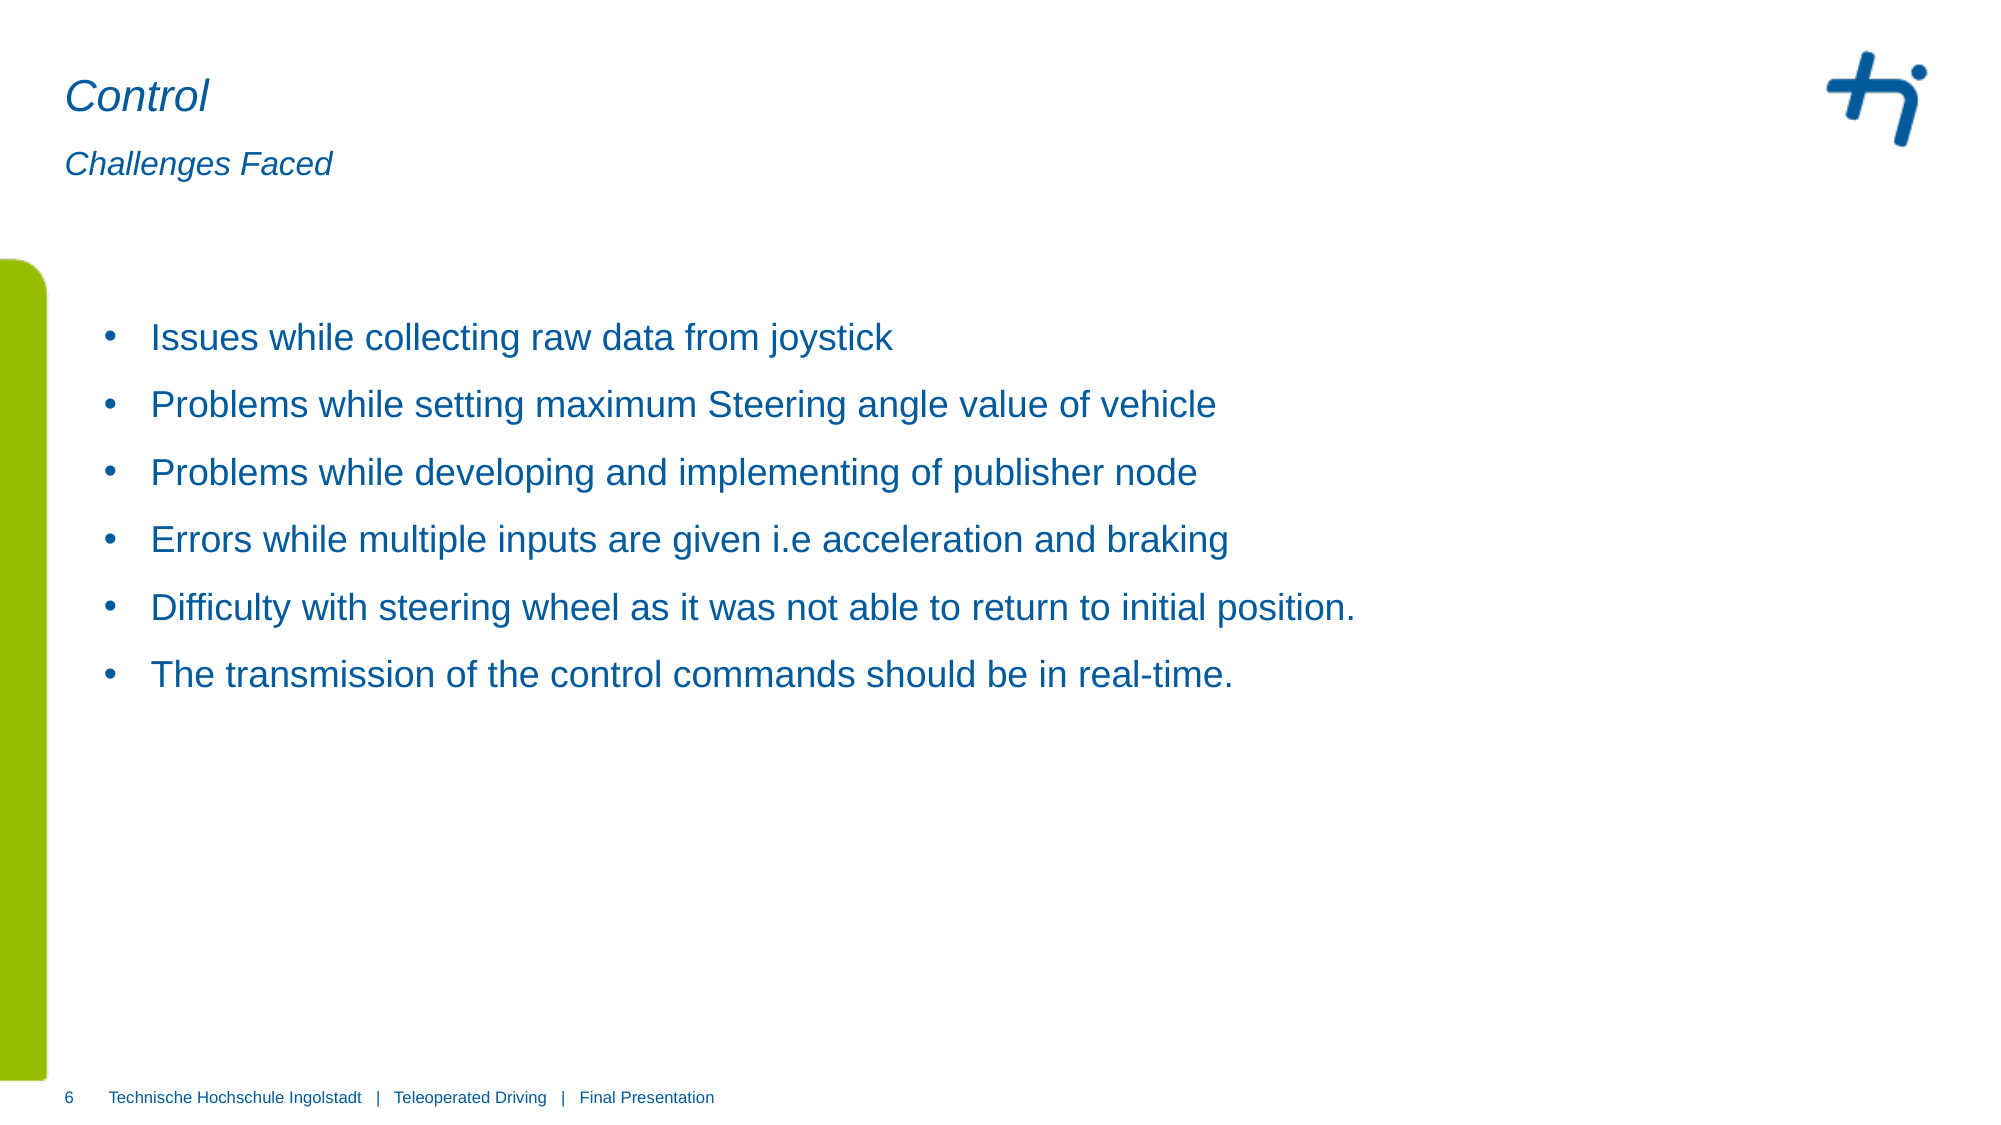

# Control
Challenges Faced
Issues while collecting raw data from joystick
Problems while setting maximum Steering angle value of vehicle
Problems while developing and implementing of publisher node
Errors while multiple inputs are given i.e acceleration and braking
Difficulty with steering wheel as it was not able to return to initial position.
The transmission of the control commands should be in real-time.

6